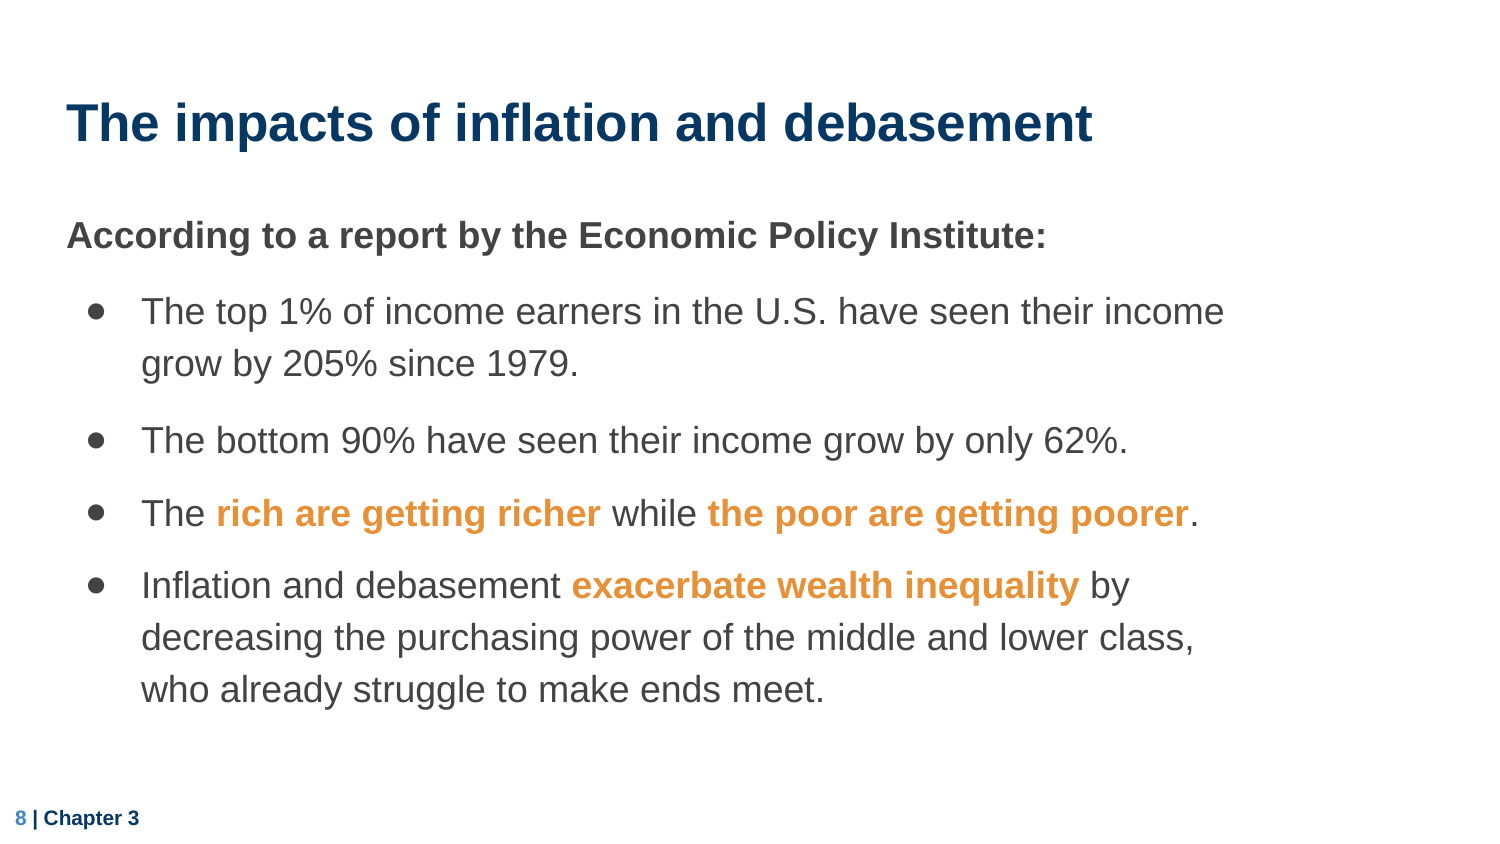

# The impacts of inflation and debasement
According to a report by the Economic Policy Institute:
The top 1% of income earners in the U.S. have seen their income grow by 205% since 1979.
The bottom 90% have seen their income grow by only 62%.
The rich are getting richer while the poor are getting poorer.
Inflation and debasement exacerbate wealth inequality by decreasing the purchasing power of the middle and lower class, who already struggle to make ends meet.
8 | Chapter 3